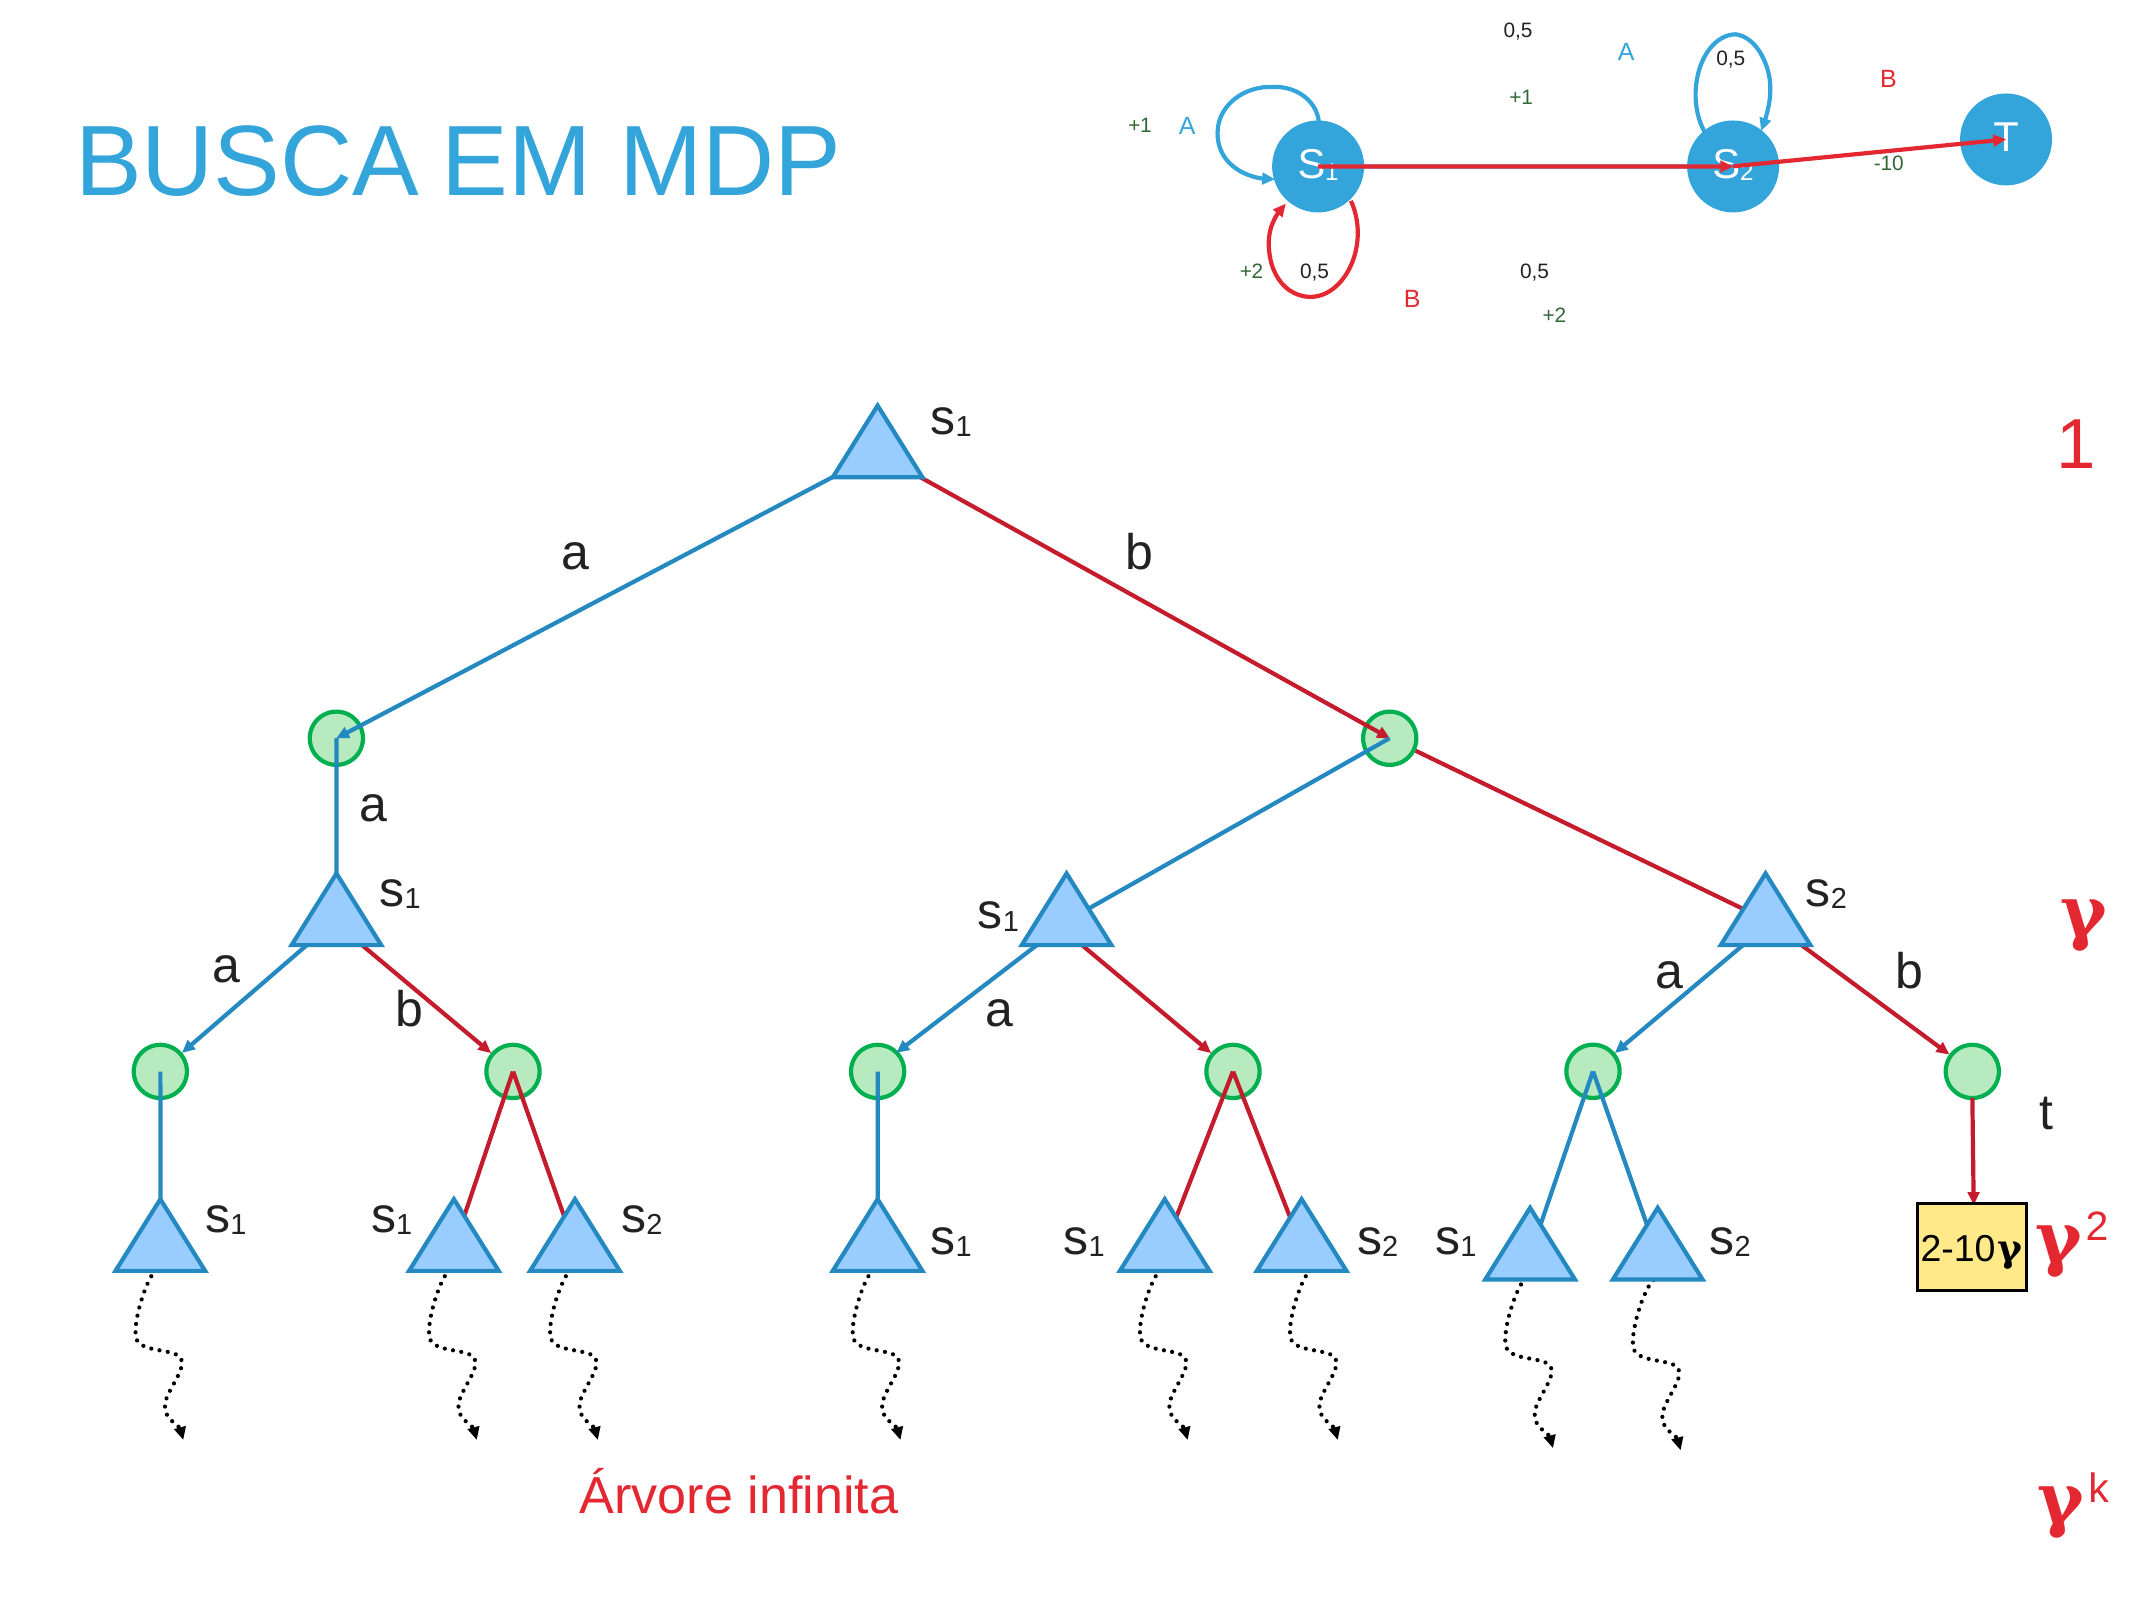

0,5
A
0,5

B
+1

T
+1
A
s1
s2
-10

+2
0,5
0,5
B
+2
busca em MDP
s1
1

a
b

a
s1
s2
𝛄
s1

a
a
b

b
a

t

s1
s1
s2
𝛄2
s1
s1
s2
s1
s2

2-10𝛄

𝛄k
Árvore infinita